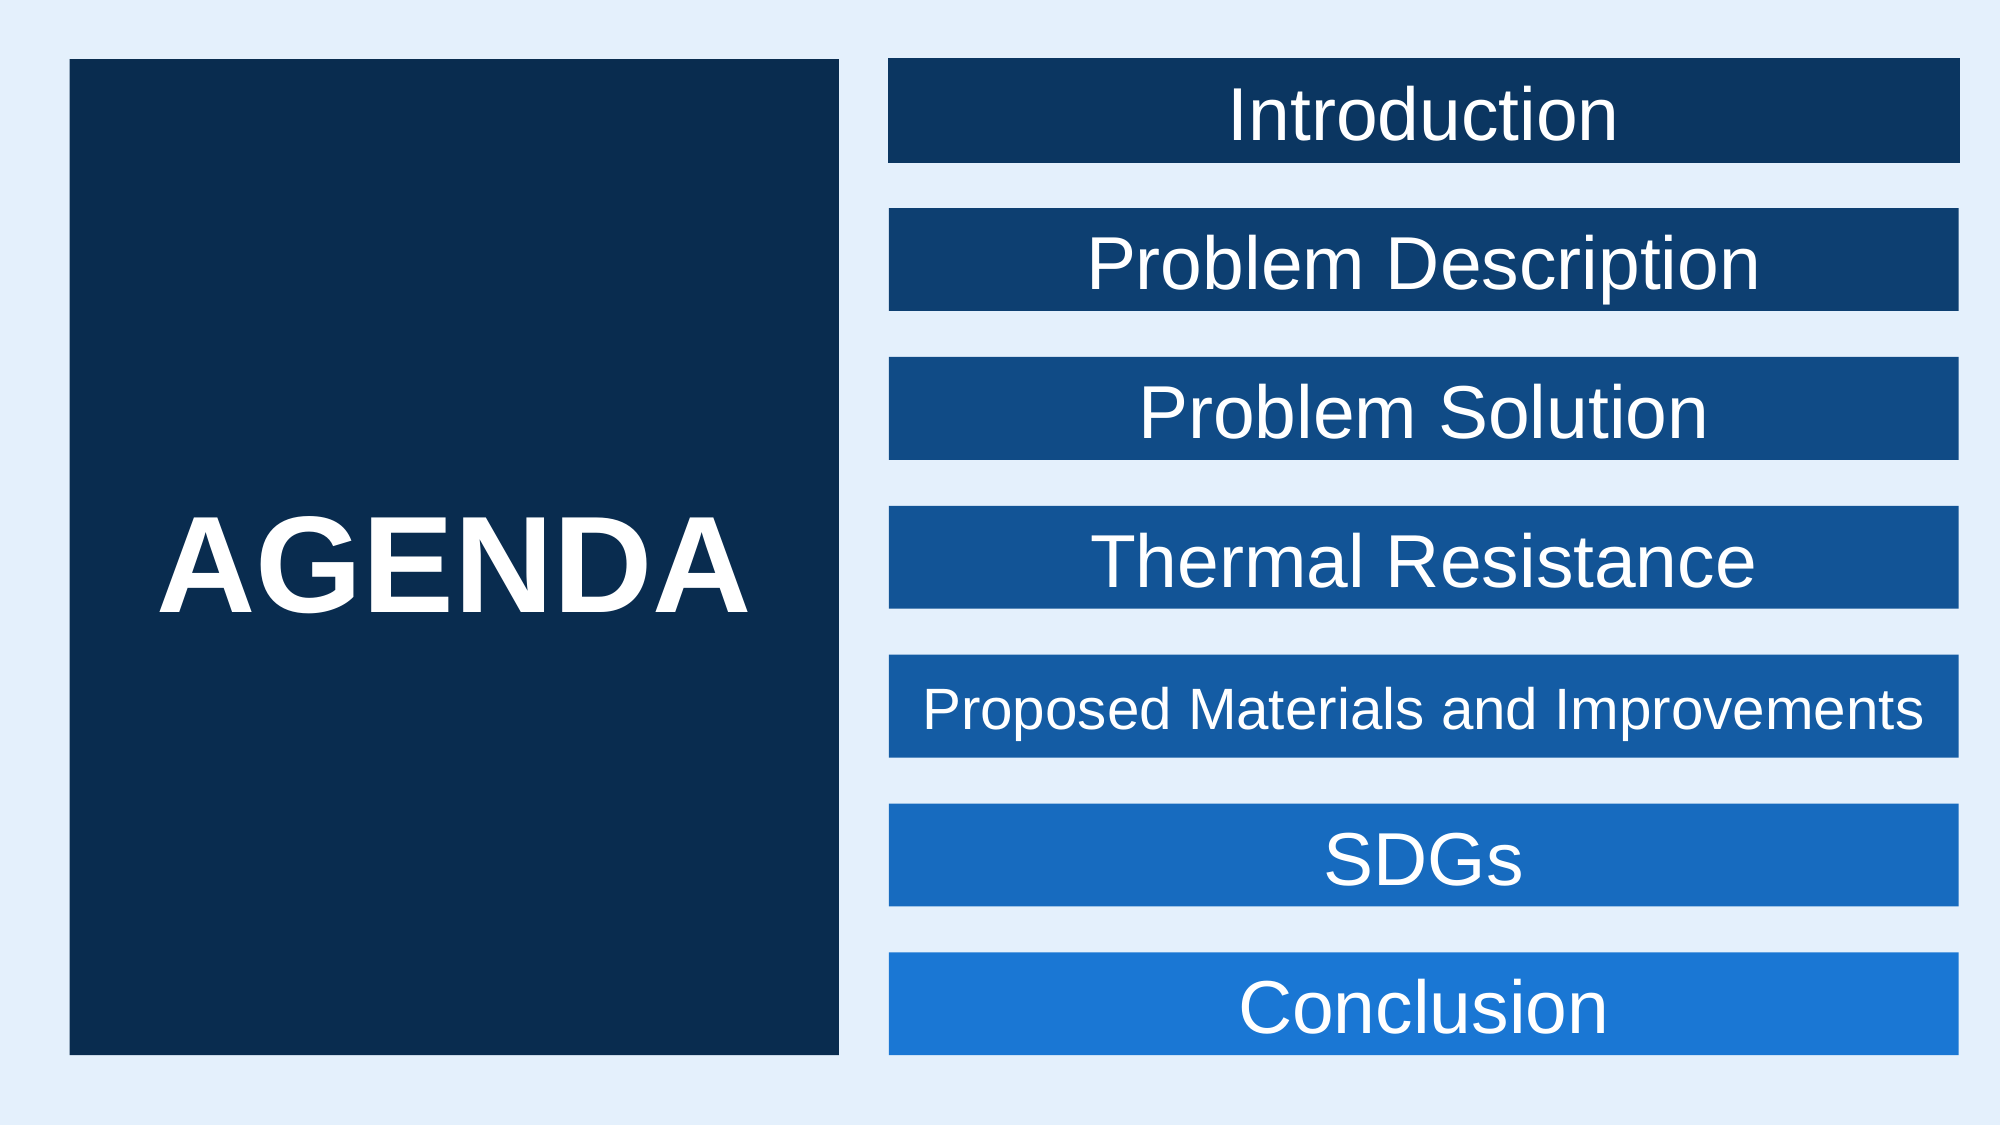

AGENDA
Introduction
Problem Description
Problem Solution
Thermal Resistance
Proposed Materials and Improvements
SDGs
Conclusion